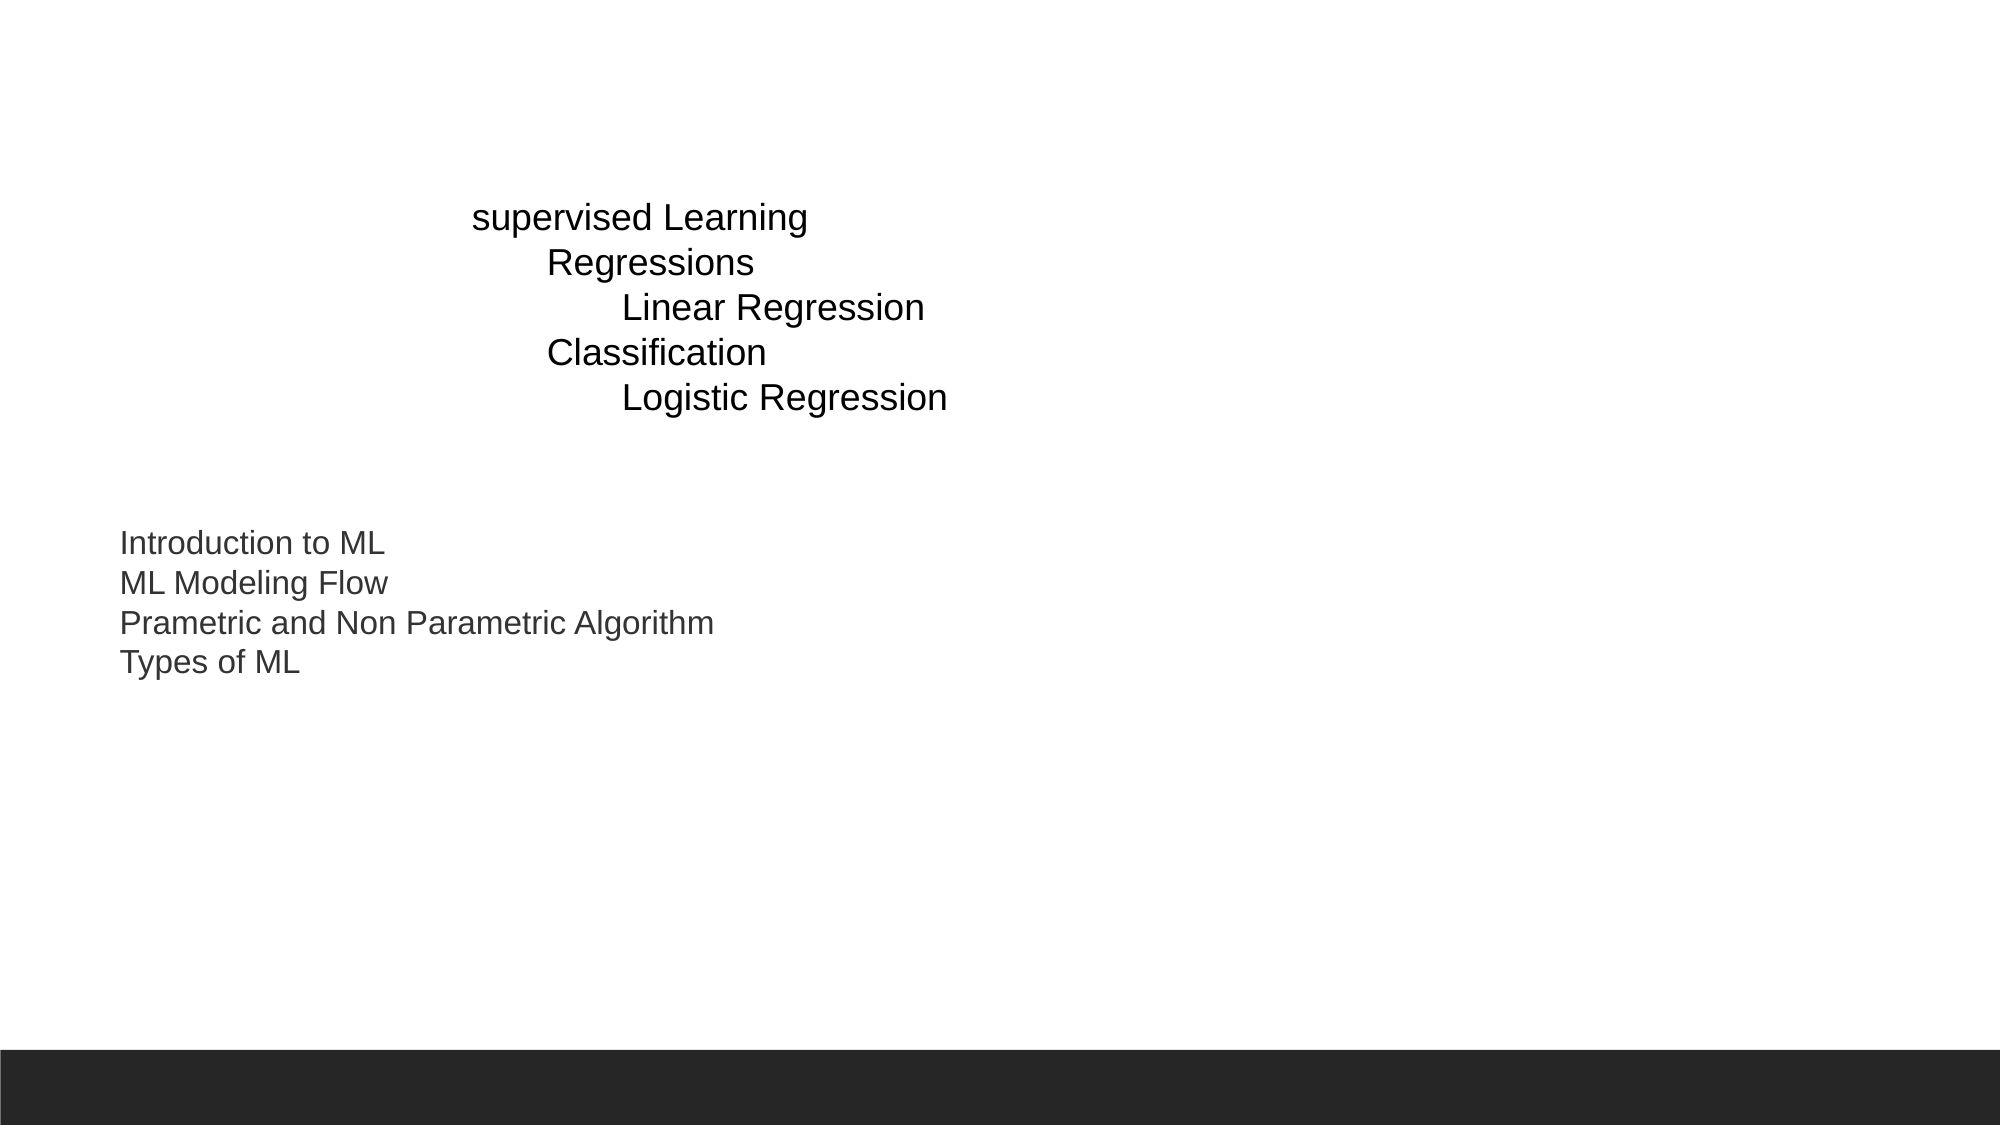

supervised Learning
Regressions
Linear Regression
Classification
Logistic Regression

Introduction to ML
ML Modeling Flow
Prametric and Non Parametric Algorithm
Types of ML